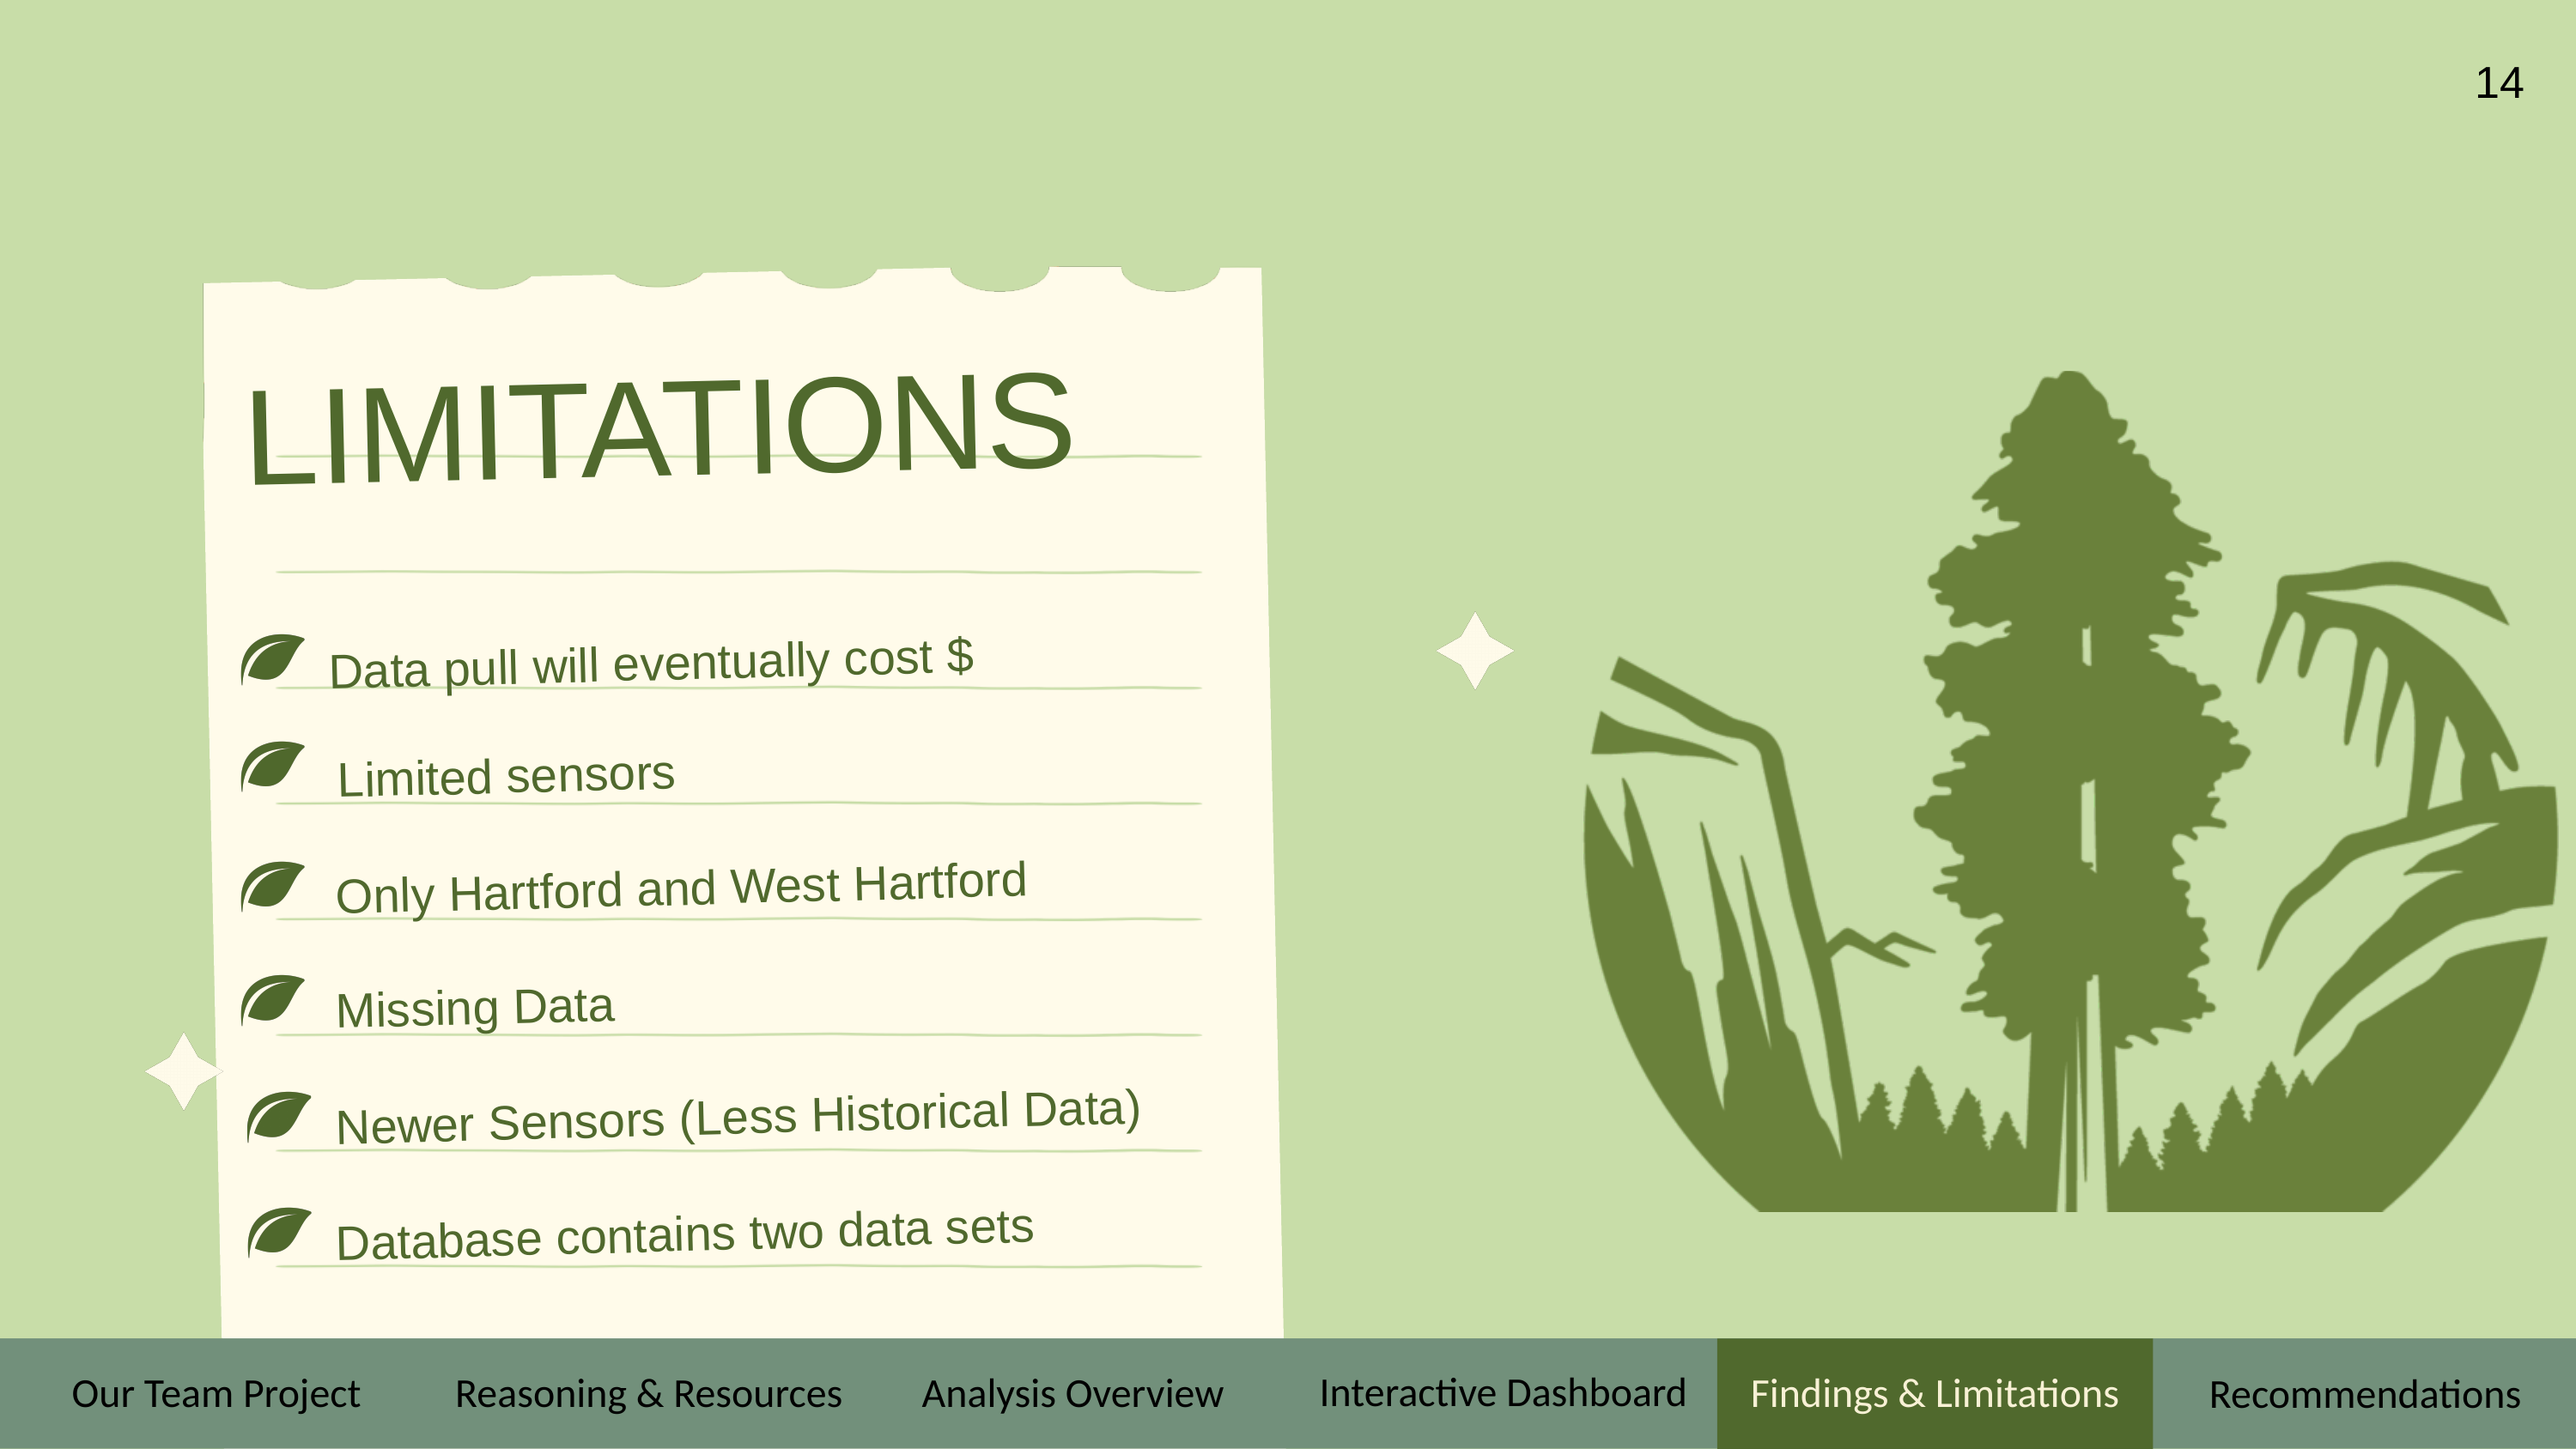

14

LIMITATIONS

Data pull will eventually cost $

Limited sensors
Only Hartford and West Hartford

Missing Data

Newer Sensors (Less Historical Data)

Database contains two data sets

Interactive Dashboard

Reasoning & Resources

Analysis Overview

Findings & Limitations

Our Team Project

Recommendations